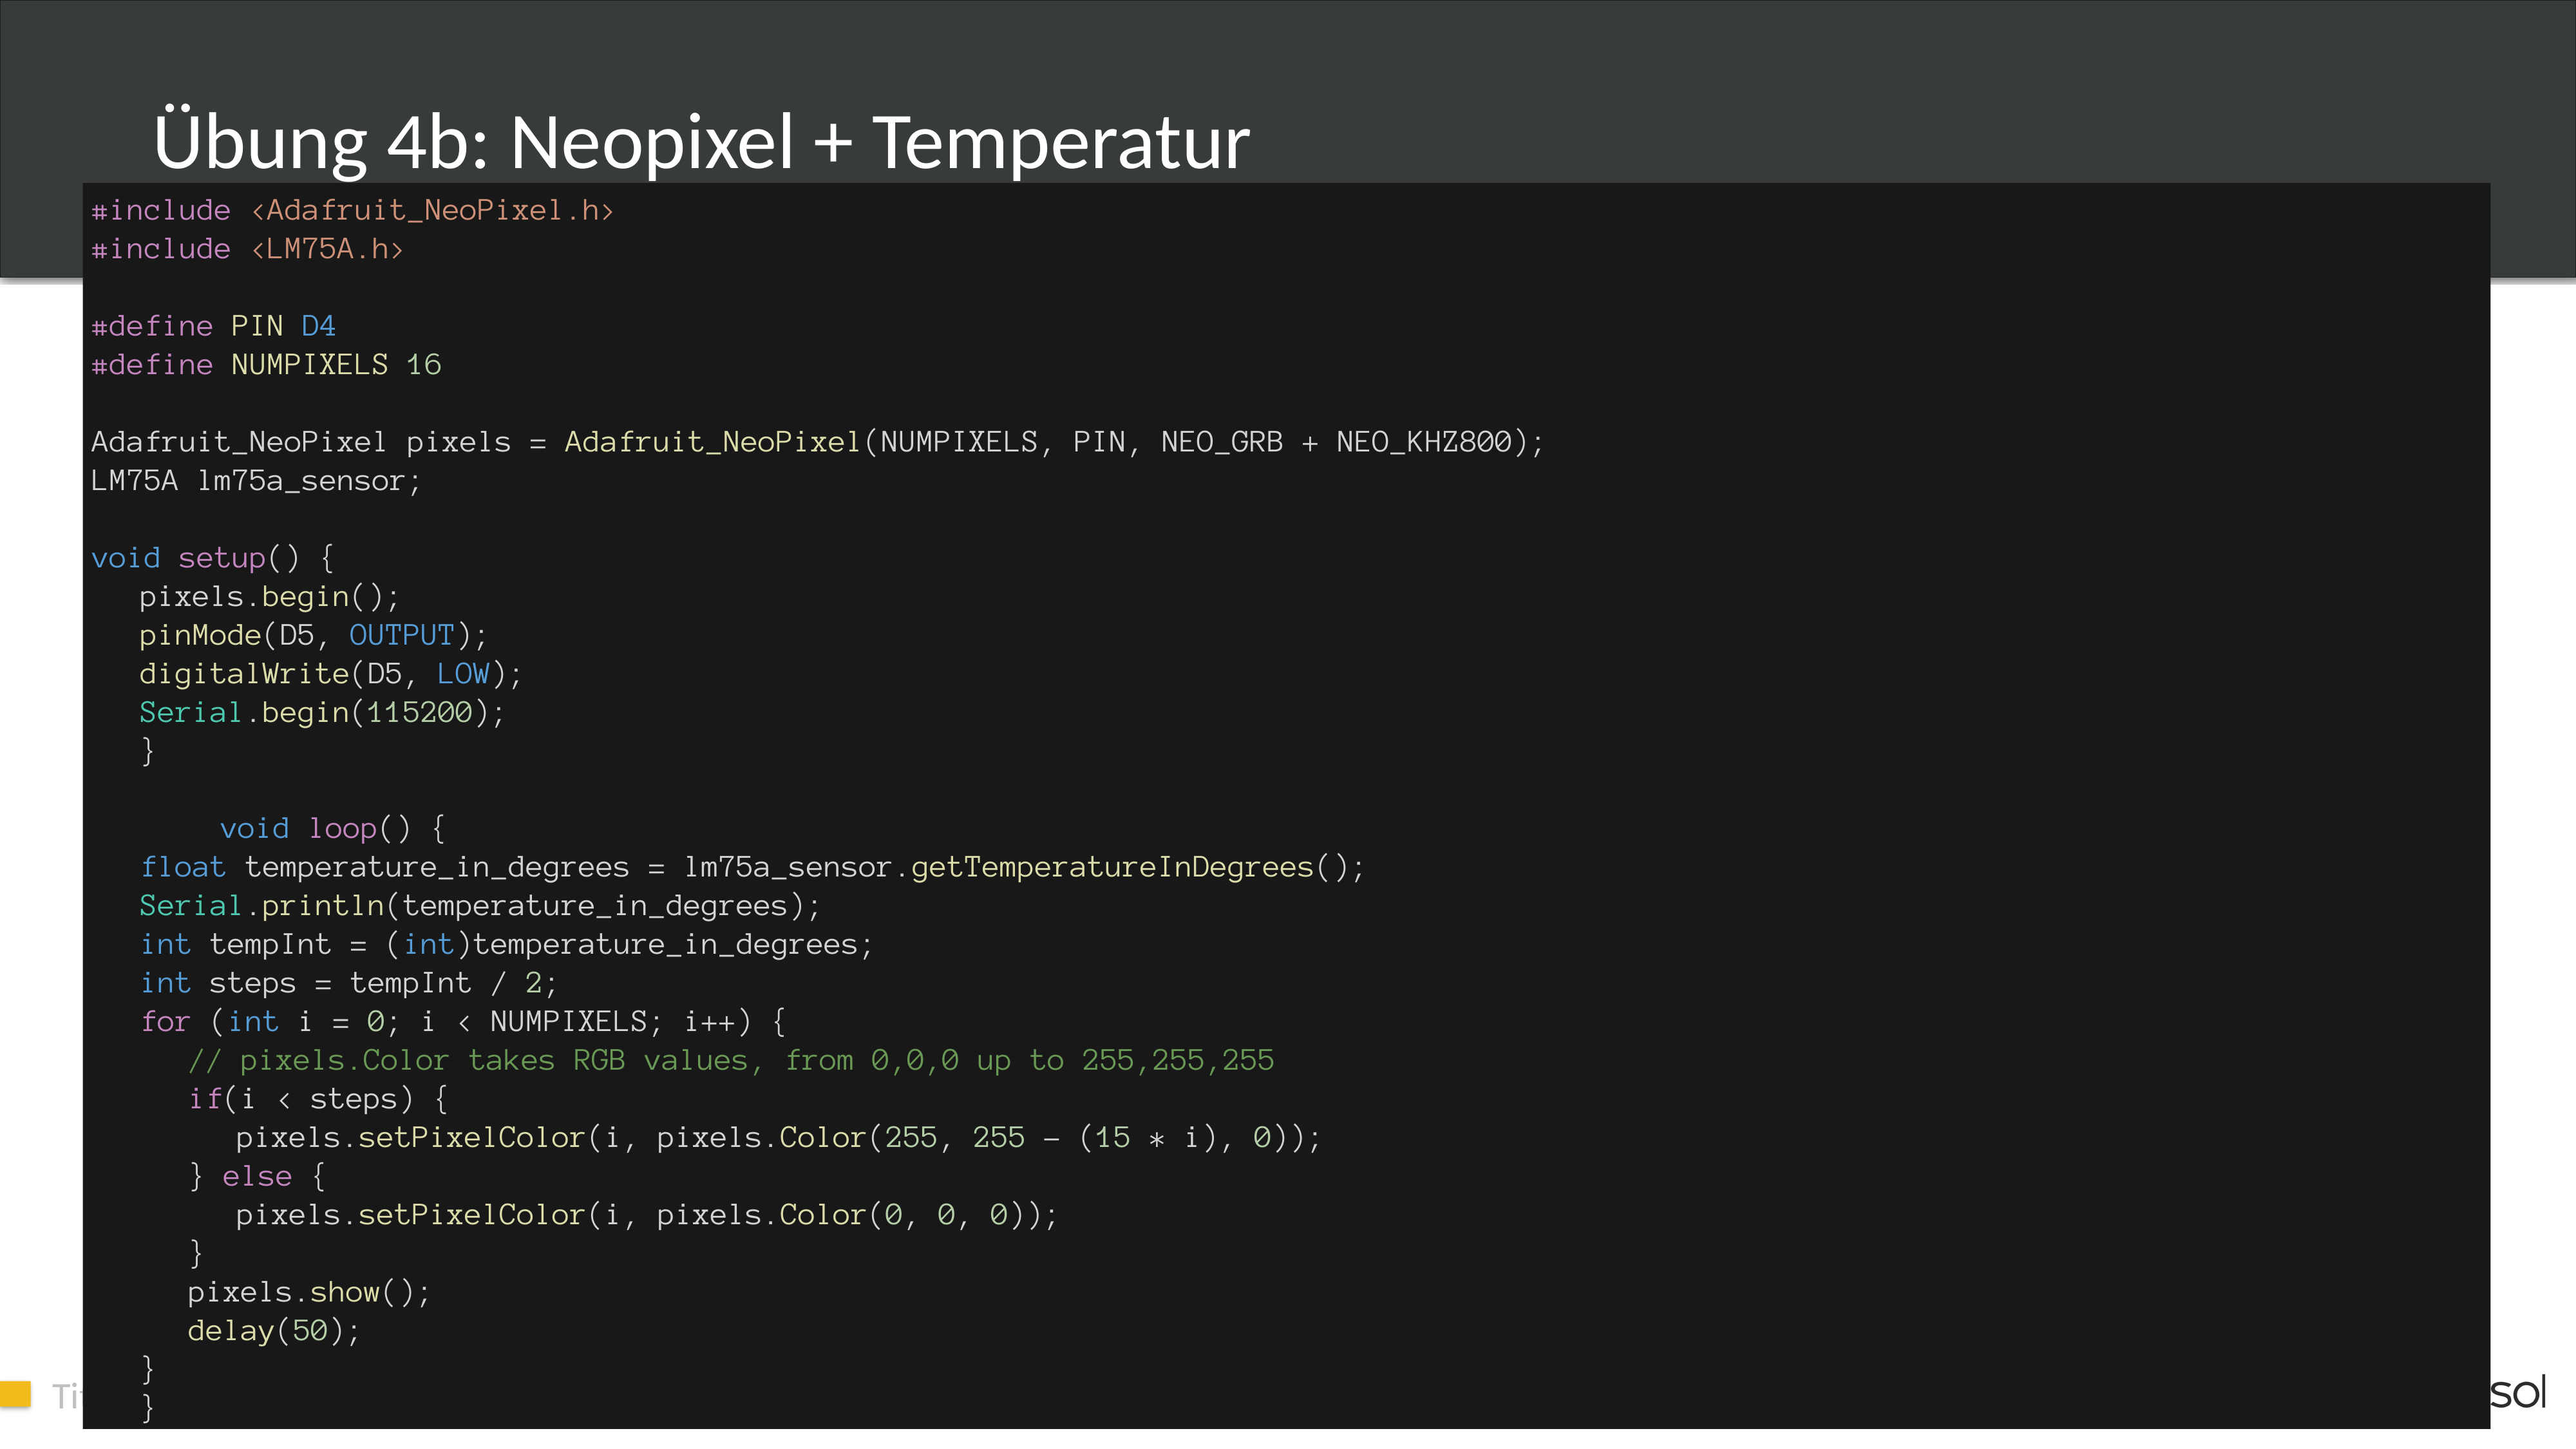

# Übung 4b: Neopixel + Temperatur
#include <Adafruit_NeoPixel.h>
#include <LM75A.h>
#define PIN D4
#define NUMPIXELS 16
Adafruit_NeoPixel pixels = Adafruit_NeoPixel(NUMPIXELS, PIN, NEO_GRB + NEO_KHZ800);
LM75A lm75a_sensor;
void setup() {
pixels.begin();
pinMode(D5, OUTPUT);
digitalWrite(D5, LOW);
Serial.begin(115200);
}
void loop() {
float temperature_in_degrees = lm75a_sensor.getTemperatureInDegrees();
Serial.println(temperature_in_degrees);
int tempInt = (int)temperature_in_degrees;
int steps = tempInt / 2;
for (int i = 0; i < NUMPIXELS; i++) {
// pixels.Color takes RGB values, from 0,0,0 up to 255,255,255
if(i < steps) {
pixels.setPixelColor(i, pixels.Color(255, 255 - (15 * i), 0));
} else {
pixels.setPixelColor(i, pixels.Color(0, 0, 0));
}
pixels.show();
delay(50);
}
}